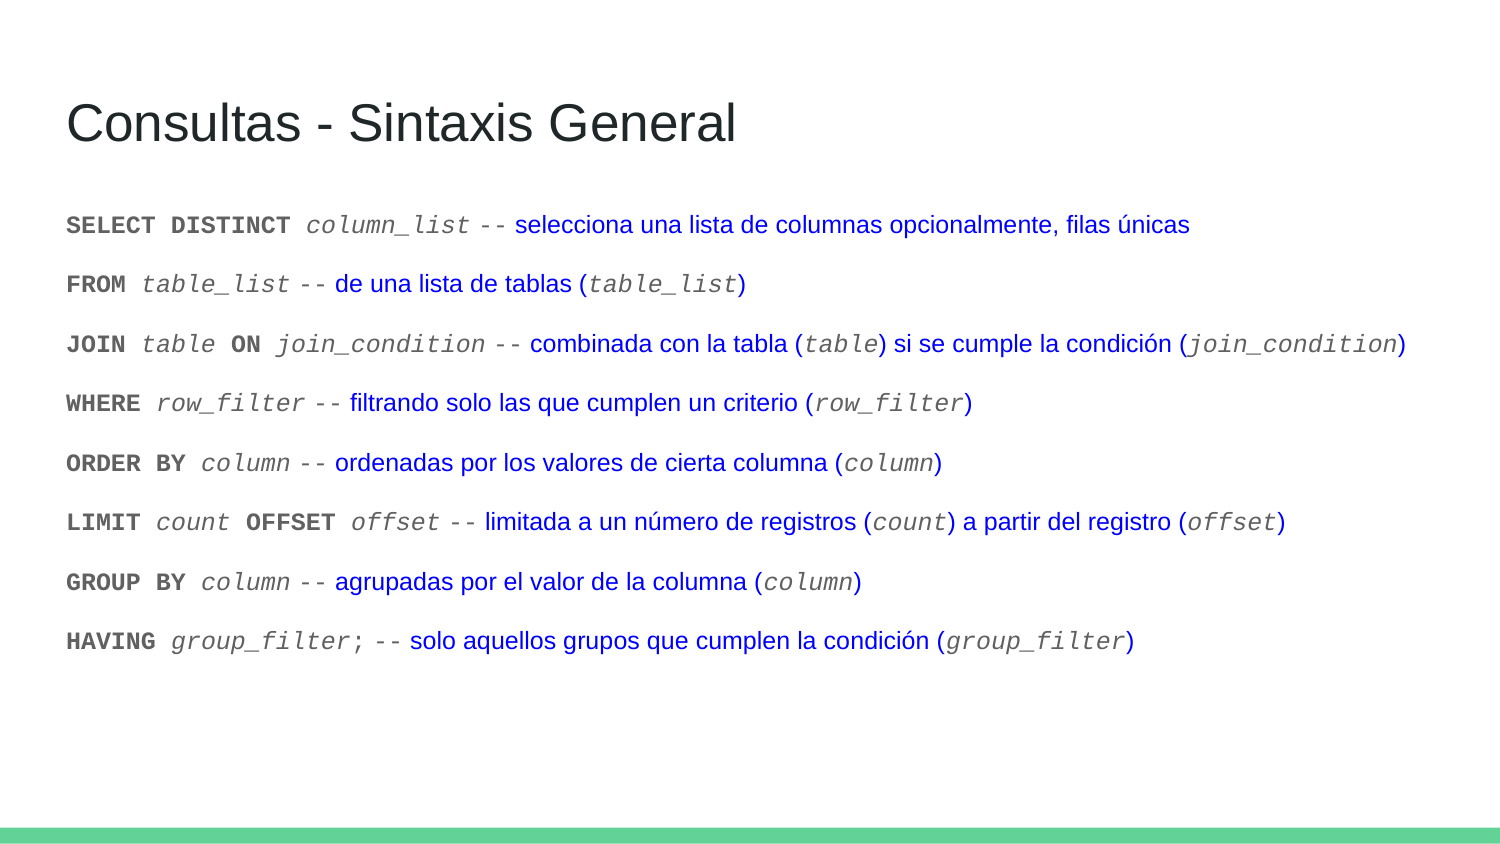

# Consultas - Sintaxis General
SELECT DISTINCT column_list -- selecciona una lista de columnas opcionalmente, filas únicas
FROM table_list -- de una lista de tablas (table_list)
JOIN table ON join_condition -- combinada con la tabla (table) si se cumple la condición (join_condition)
WHERE row_filter -- filtrando solo las que cumplen un criterio (row_filter)
ORDER BY column -- ordenadas por los valores de cierta columna (column)
LIMIT count OFFSET offset -- limitada a un número de registros (count) a partir del registro (offset)
GROUP BY column -- agrupadas por el valor de la columna (column)
HAVING group_filter; -- solo aquellos grupos que cumplen la condición (group_filter)